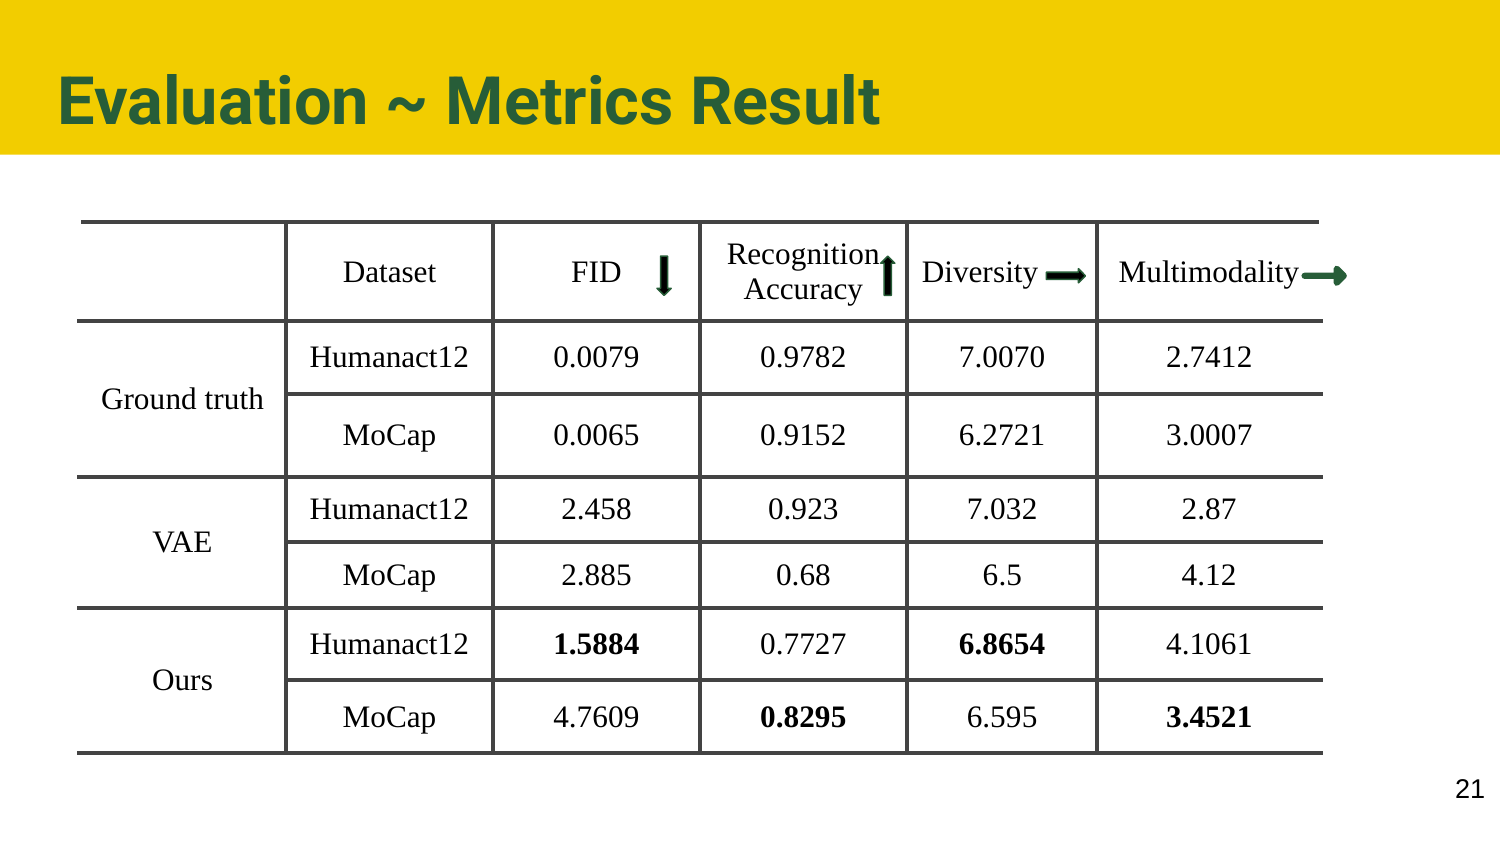

# Evaluation ~ Metrics Result
|  | Dataset | FID | Recognition Accuracy | Diversity | Multimodality |
| --- | --- | --- | --- | --- | --- |
| Ground truth | Humanact12 | 0.0079 | 0.9782 | 7.0070 | 2.7412 |
|  | MoCap | 0.0065 | 0.9152 | 6.2721 | 3.0007 |
| VAE | Humanact12 | 2.458 | 0.923 | 7.032 | 2.87 |
|  | MoCap | 2.885 | 0.68 | 6.5 | 4.12 |
| Ours | Humanact12 | 1.5884 | 0.7727 | 6.8654 | 4.1061 |
|  | MoCap | 4.7609 | 0.8295 | 6.595 | 3.4521 |

21